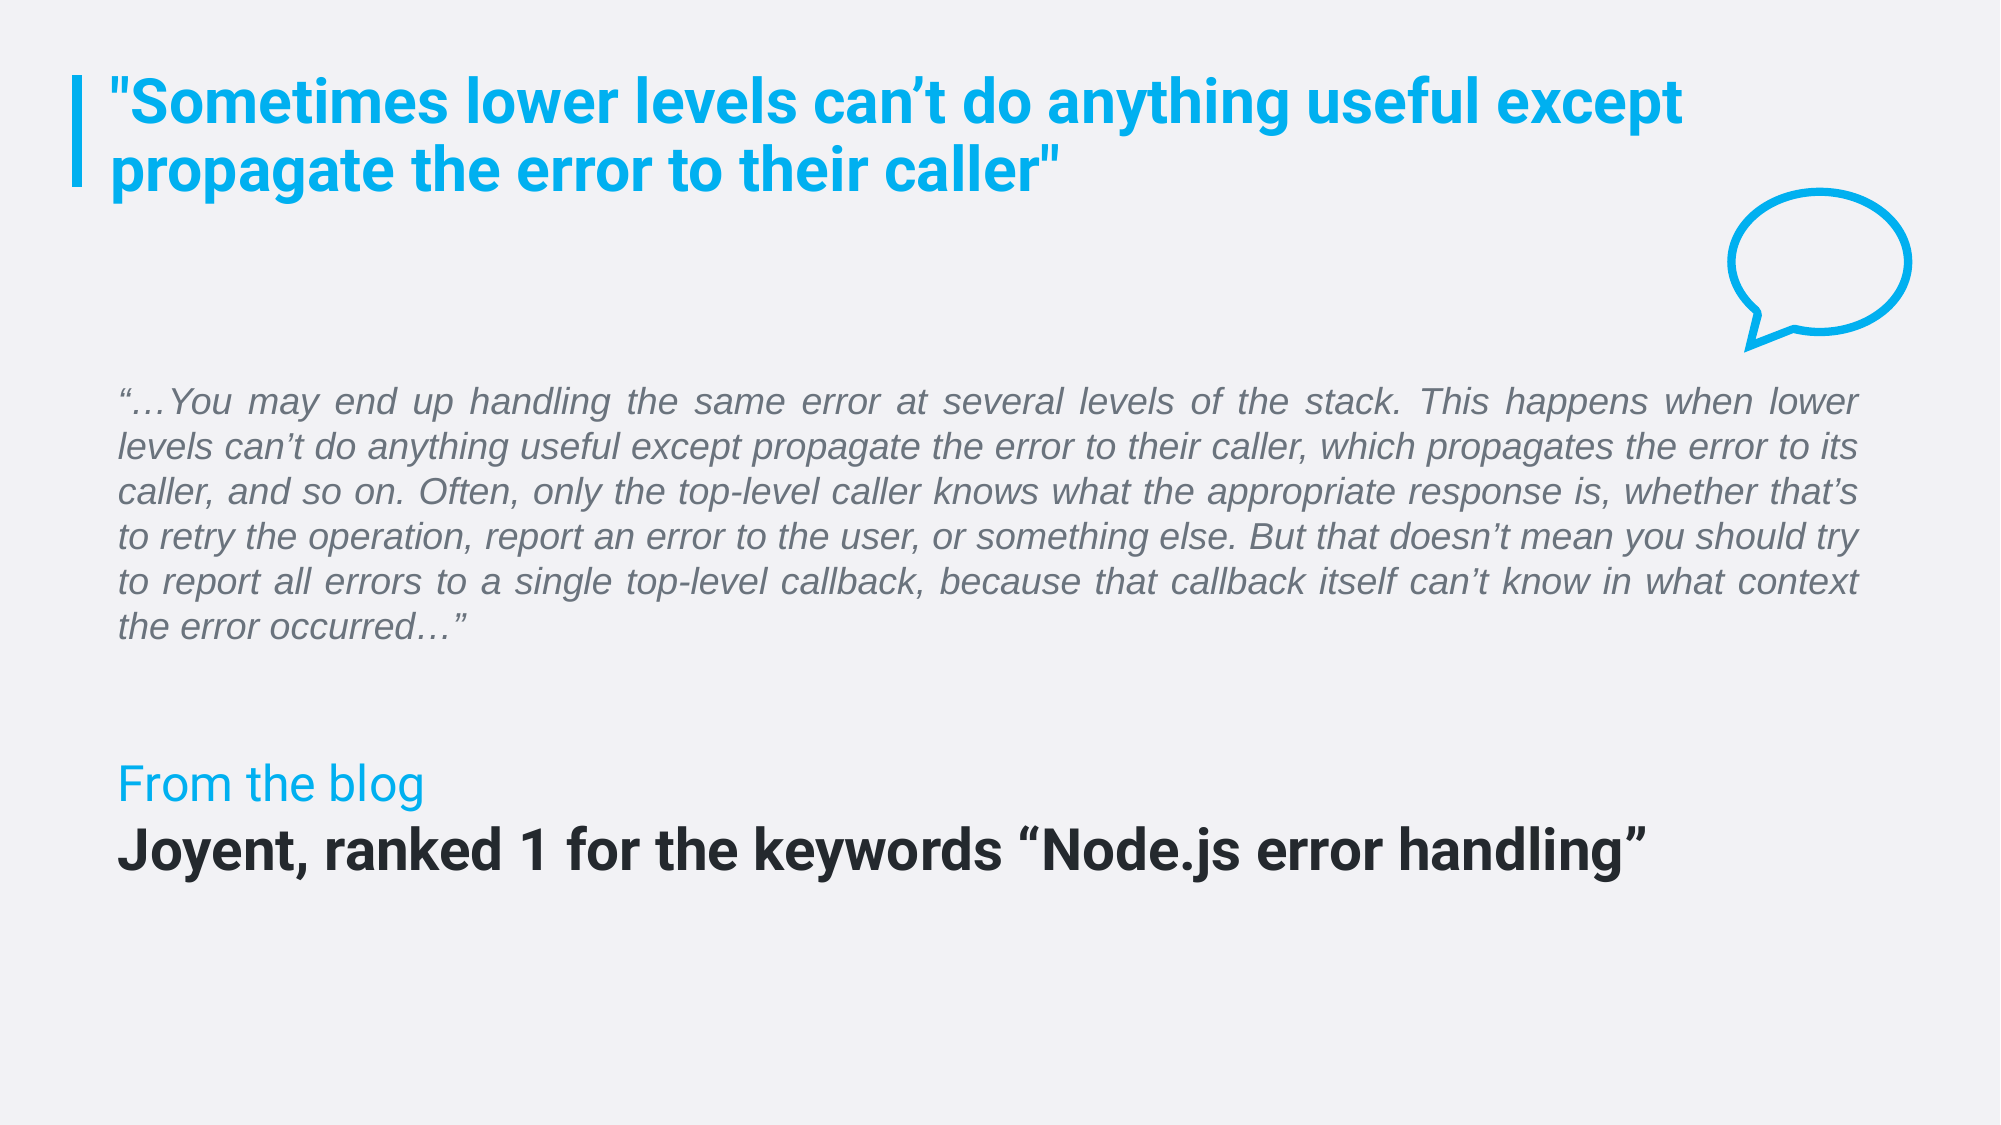

# "Sometimes lower levels can’t do anything useful except propagate the error to their caller"

“…You may end up handling the same error at several levels of the stack. This happens when lower levels can’t do anything useful except propagate the error to their caller, which propagates the error to its caller, and so on. Often, only the top-level caller knows what the appropriate response is, whether that’s to retry the operation, report an error to the user, or something else. But that doesn’t mean you should try to report all errors to a single top-level callback, because that callback itself can’t know in what context the error occurred…”
From the blog
Joyent, ranked 1 for the keywords “Node.js error handling”